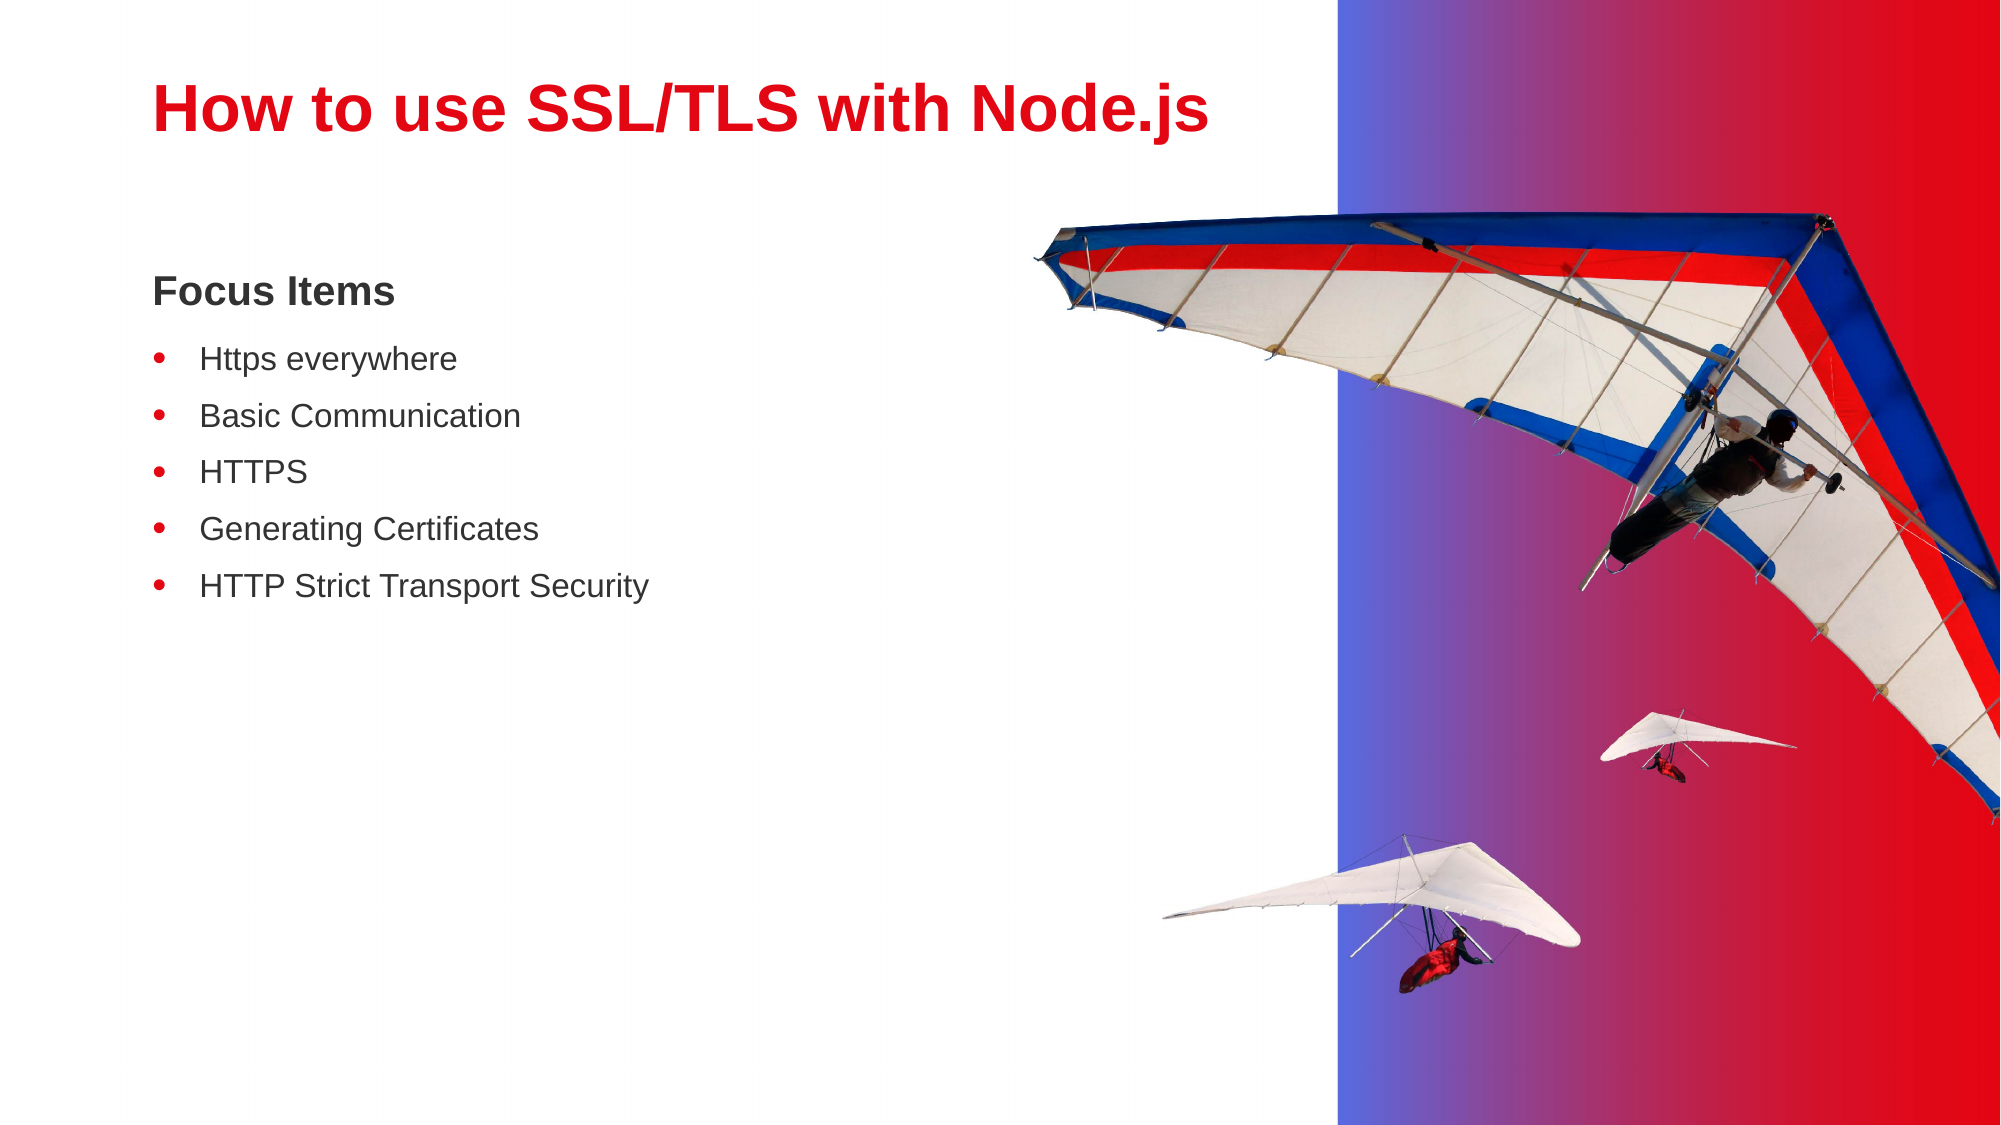

# How to use SSL/TLS with Node.js
Focus Items
Https everywhere
Basic Communication
HTTPS
Generating Certificates
HTTP Strict Transport Security